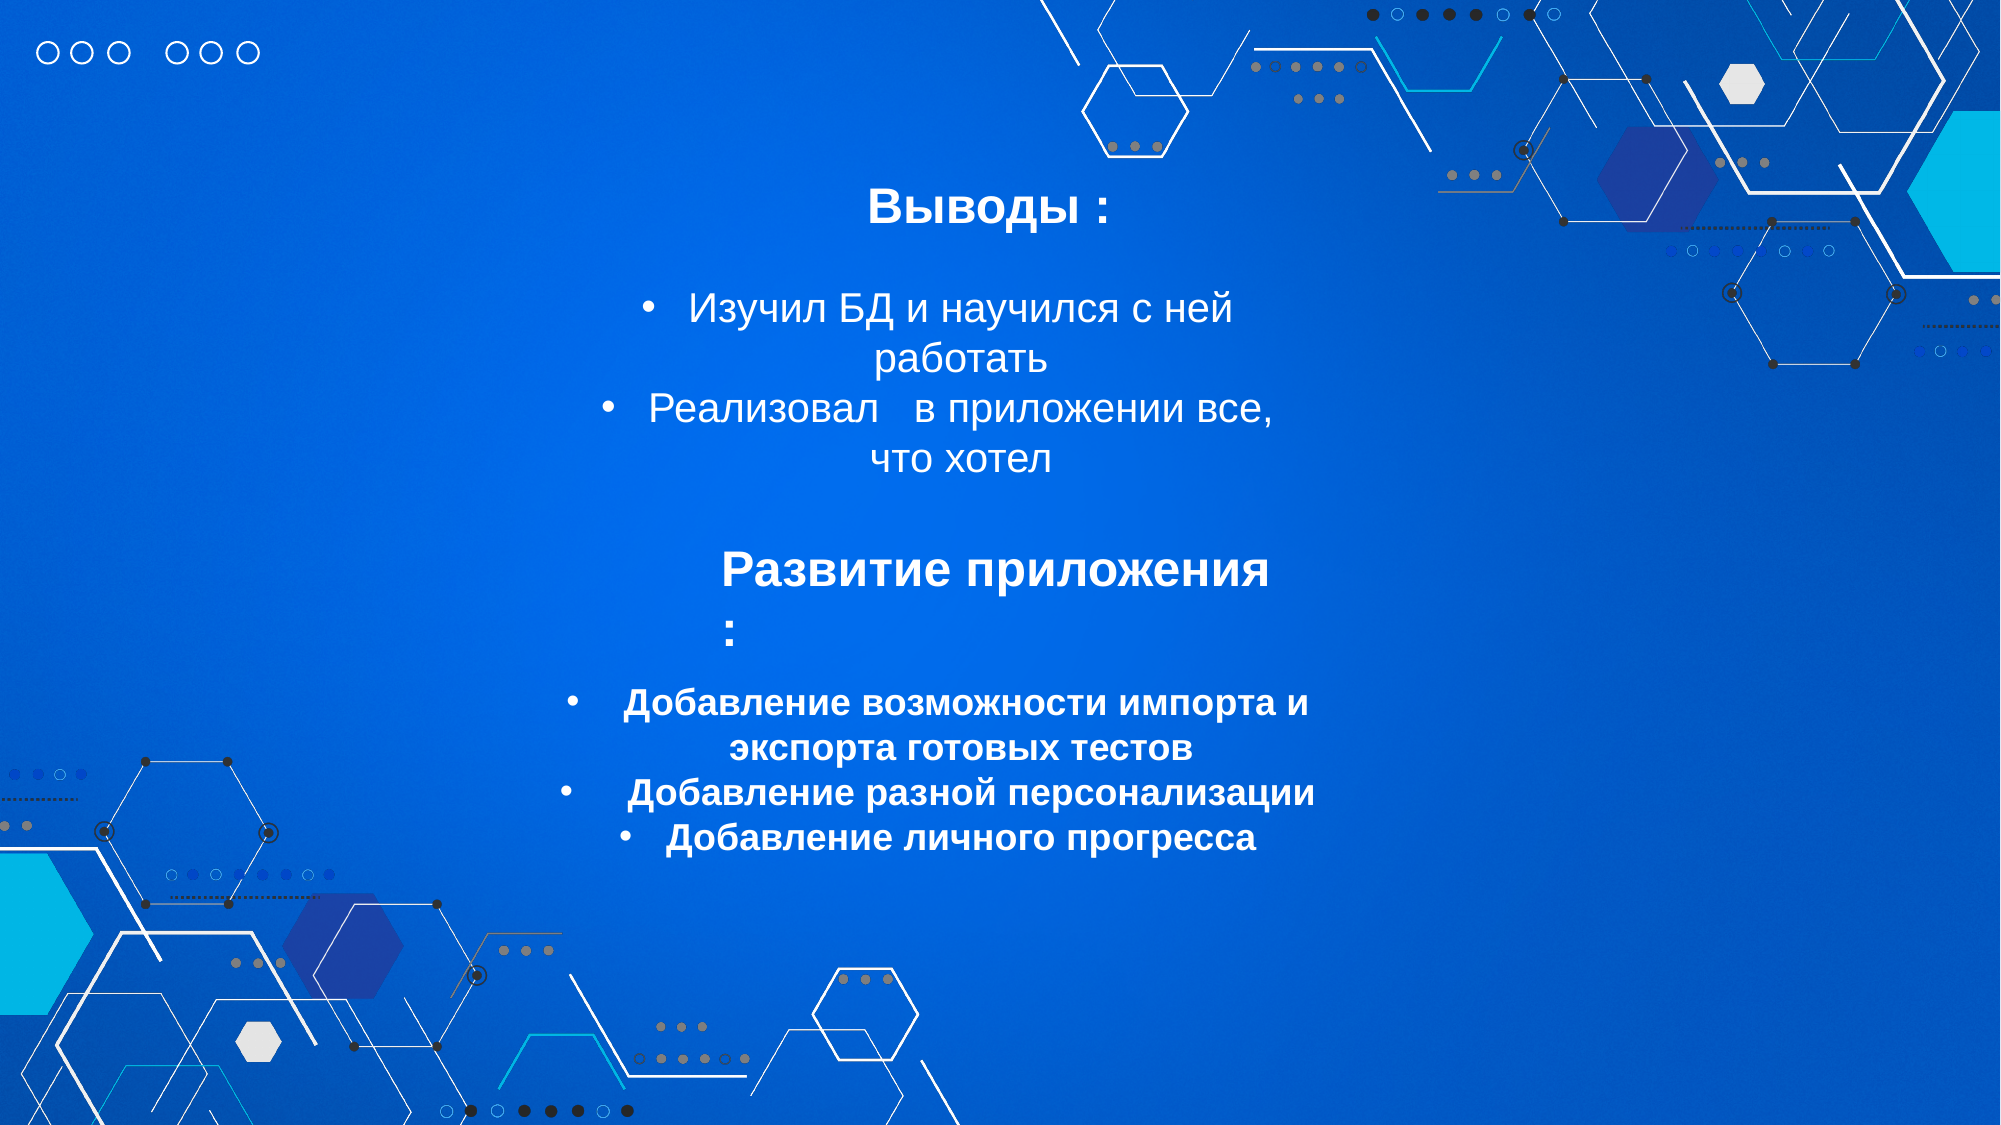

Выводы :

Изучил БД и научился с ней работать
Реализовал   в приложении все, что хотел

Развитие приложения :
 Добавление возможности импорта и экспорта готовых тестов
  Добавление разной персонализации
Добавление личного прогресса